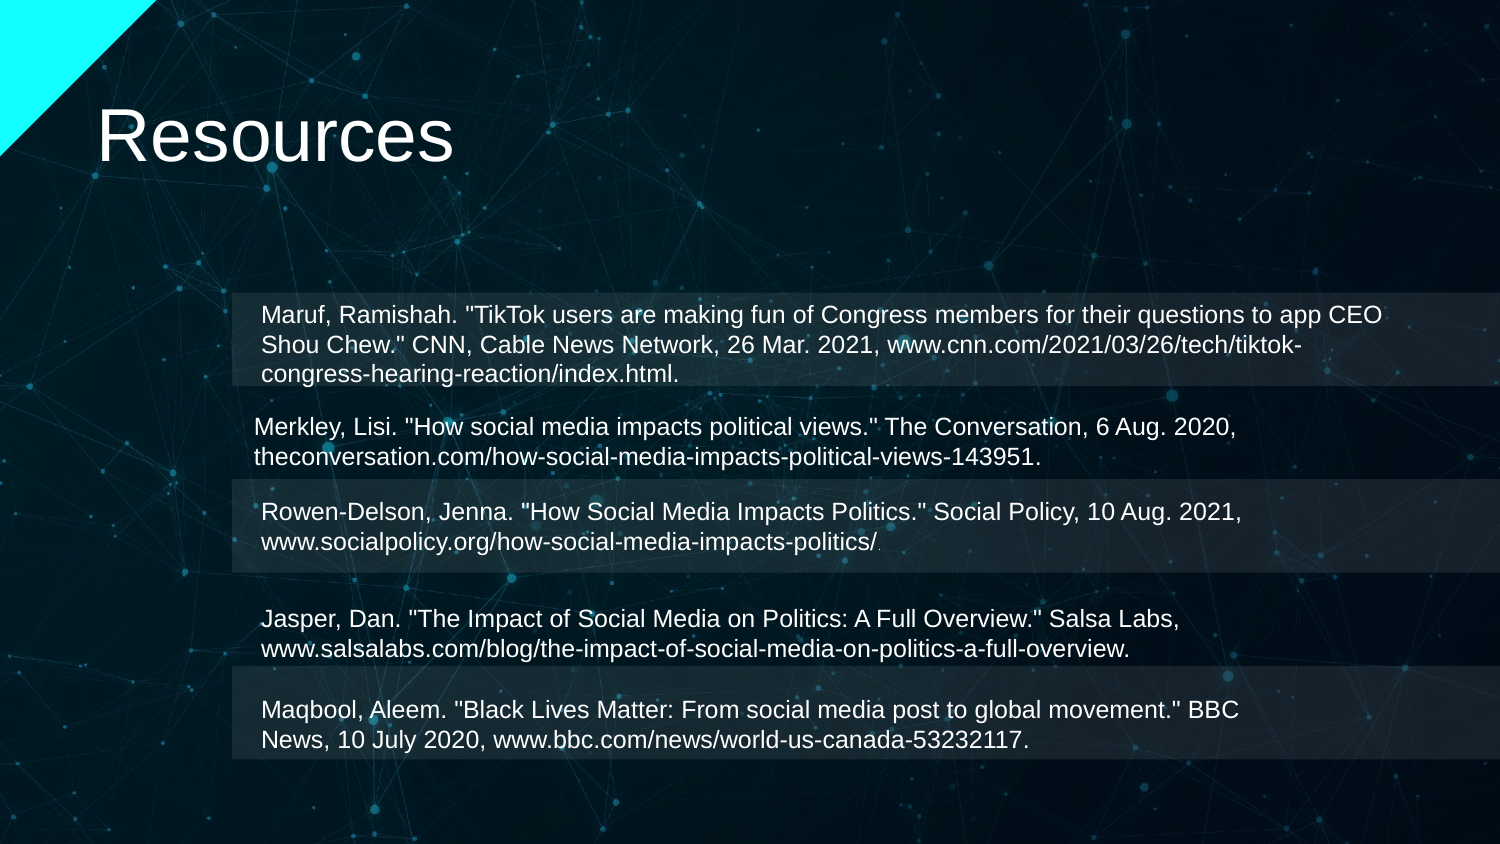

Resources

Maruf, Ramishah. "TikTok users are making fun of Congress members for their questions to app CEO Shou Chew." CNN, Cable News Network, 26 Mar. 2021, www.cnn.com/2021/03/26/tech/tiktok-congress-hearing-reaction/index.html.
Merkley, Lisi. "How social media impacts political views." The Conversation, 6 Aug. 2020, theconversation.com/how-social-media-impacts-political-views-143951.

Rowen-Delson, Jenna. "How Social Media Impacts Politics." Social Policy, 10 Aug. 2021, www.socialpolicy.org/how-social-media-impacts-politics/.
Jasper, Dan. "The Impact of Social Media on Politics: A Full Overview." Salsa Labs, www.salsalabs.com/blog/the-impact-of-social-media-on-politics-a-full-overview.

Maqbool, Aleem. "Black Lives Matter: From social media post to global movement." BBC News, 10 July 2020, www.bbc.com/news/world-us-canada-53232117.